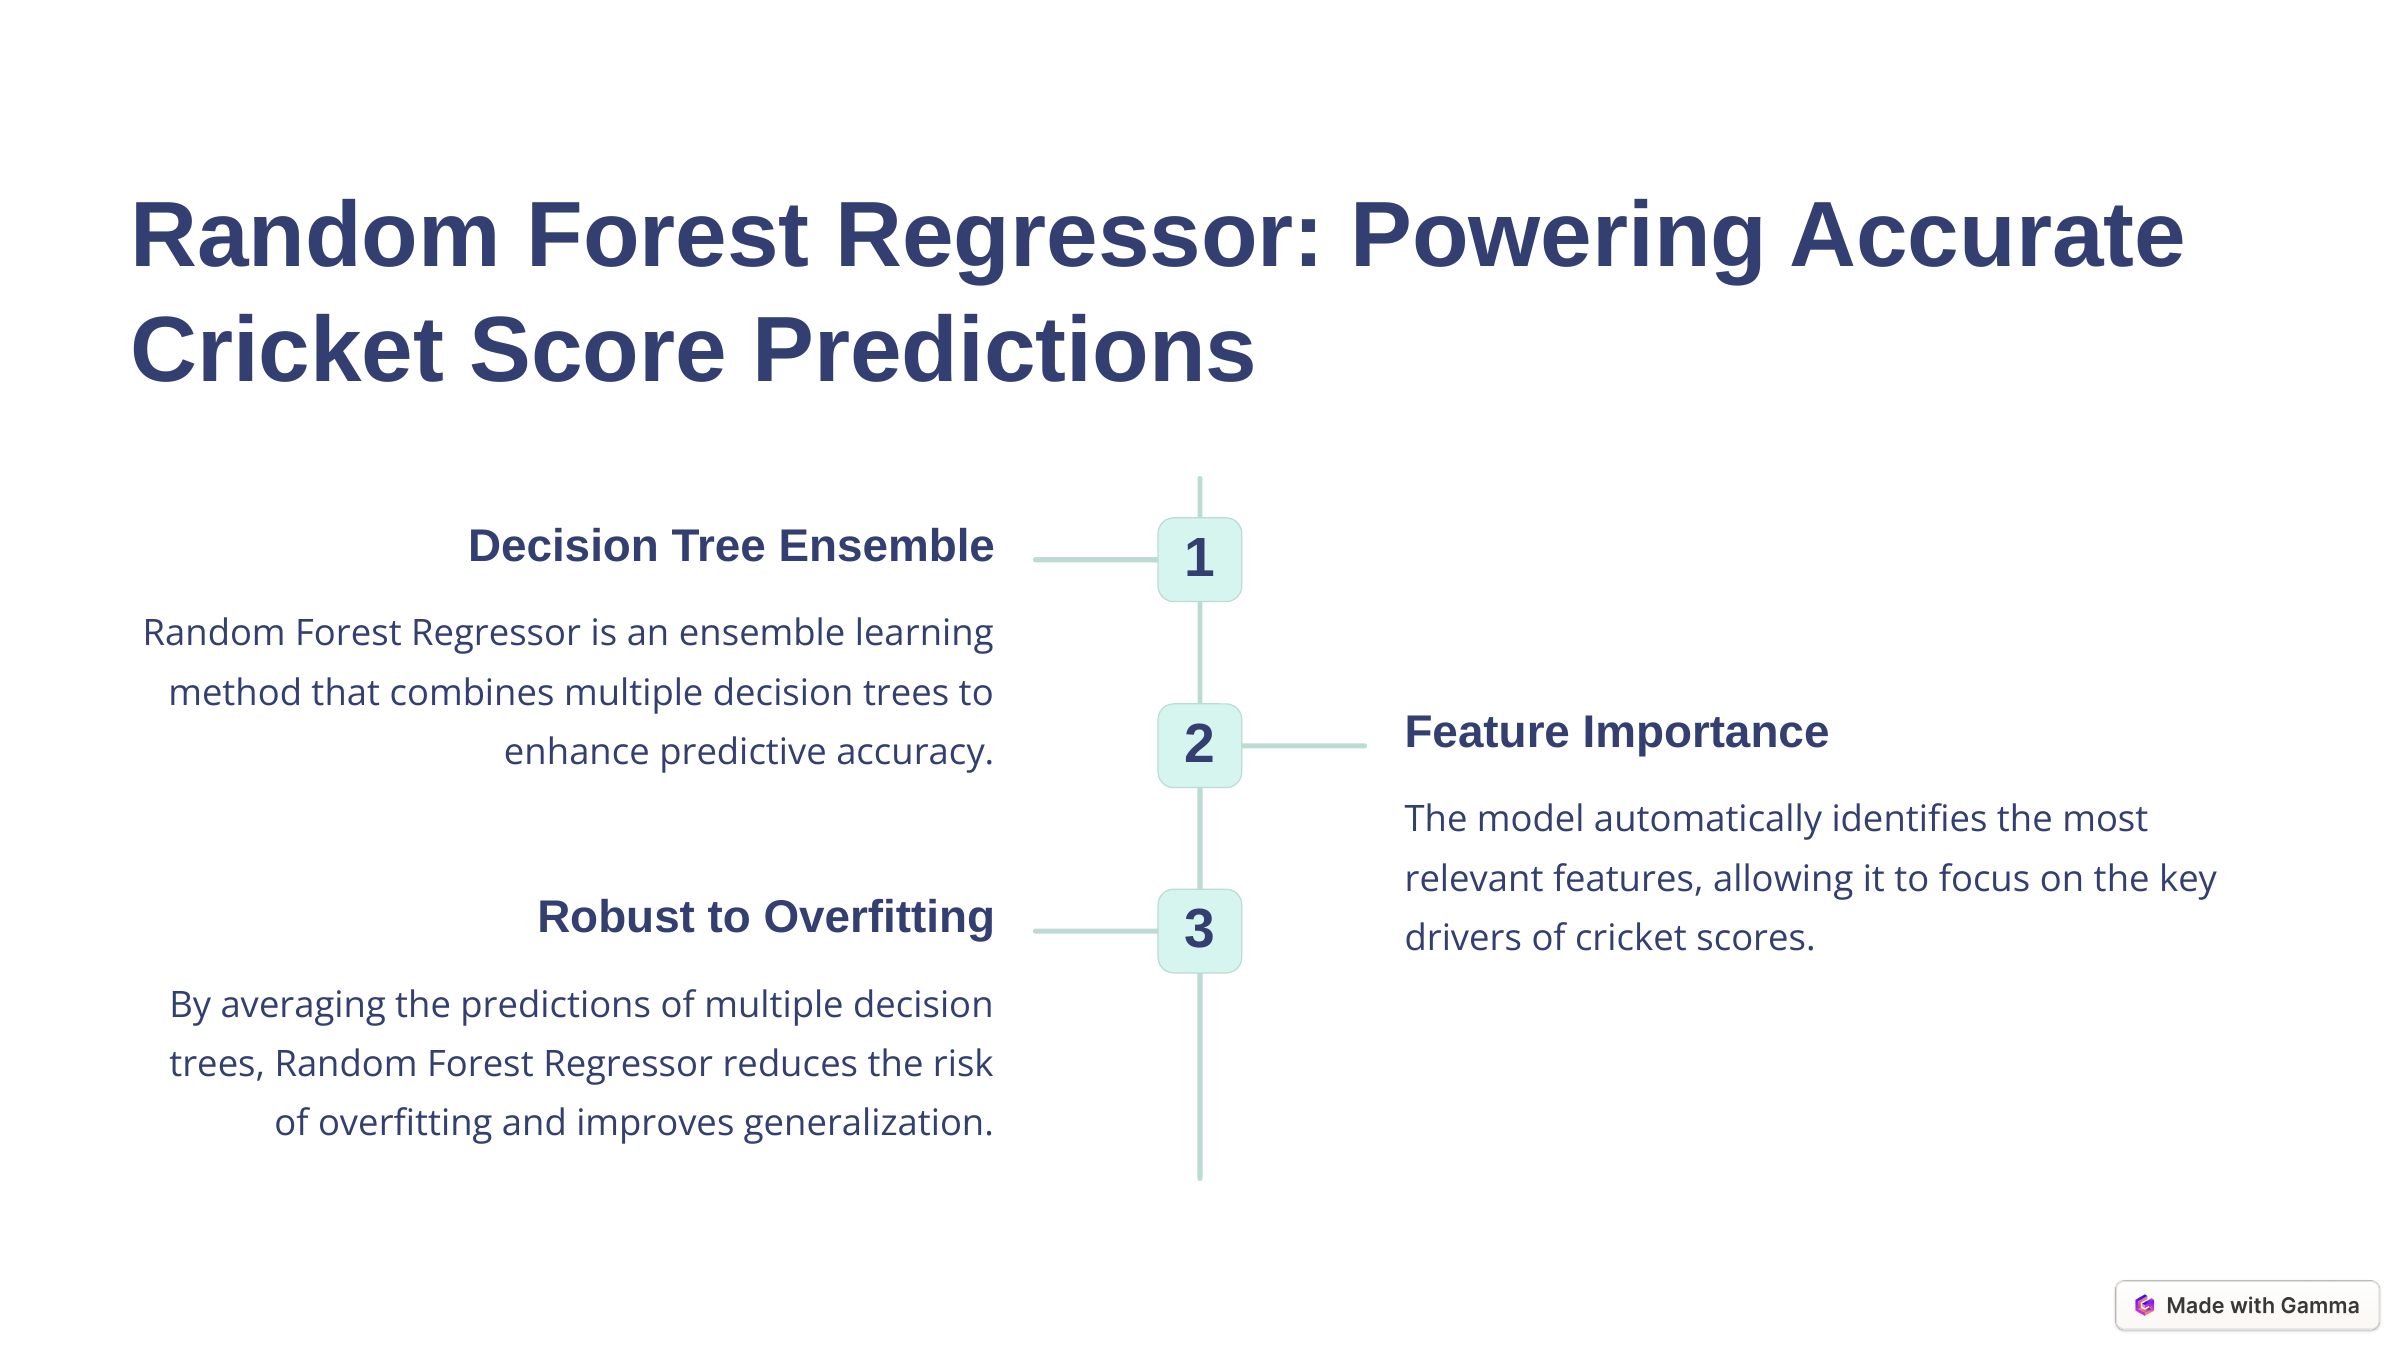

Random Forest Regressor: Powering Accurate Cricket Score Predictions

Decision Tree Ensemble

1

Random Forest Regressor is an ensemble learning method that combines multiple decision trees to enhance predictive accuracy.
Feature Importance

2

The model automatically identifies the most relevant features, allowing it to focus on the key drivers of cricket scores.
Robust to Overfitting

3

By averaging the predictions of multiple decision trees, Random Forest Regressor reduces the risk of overfitting and improves generalization.